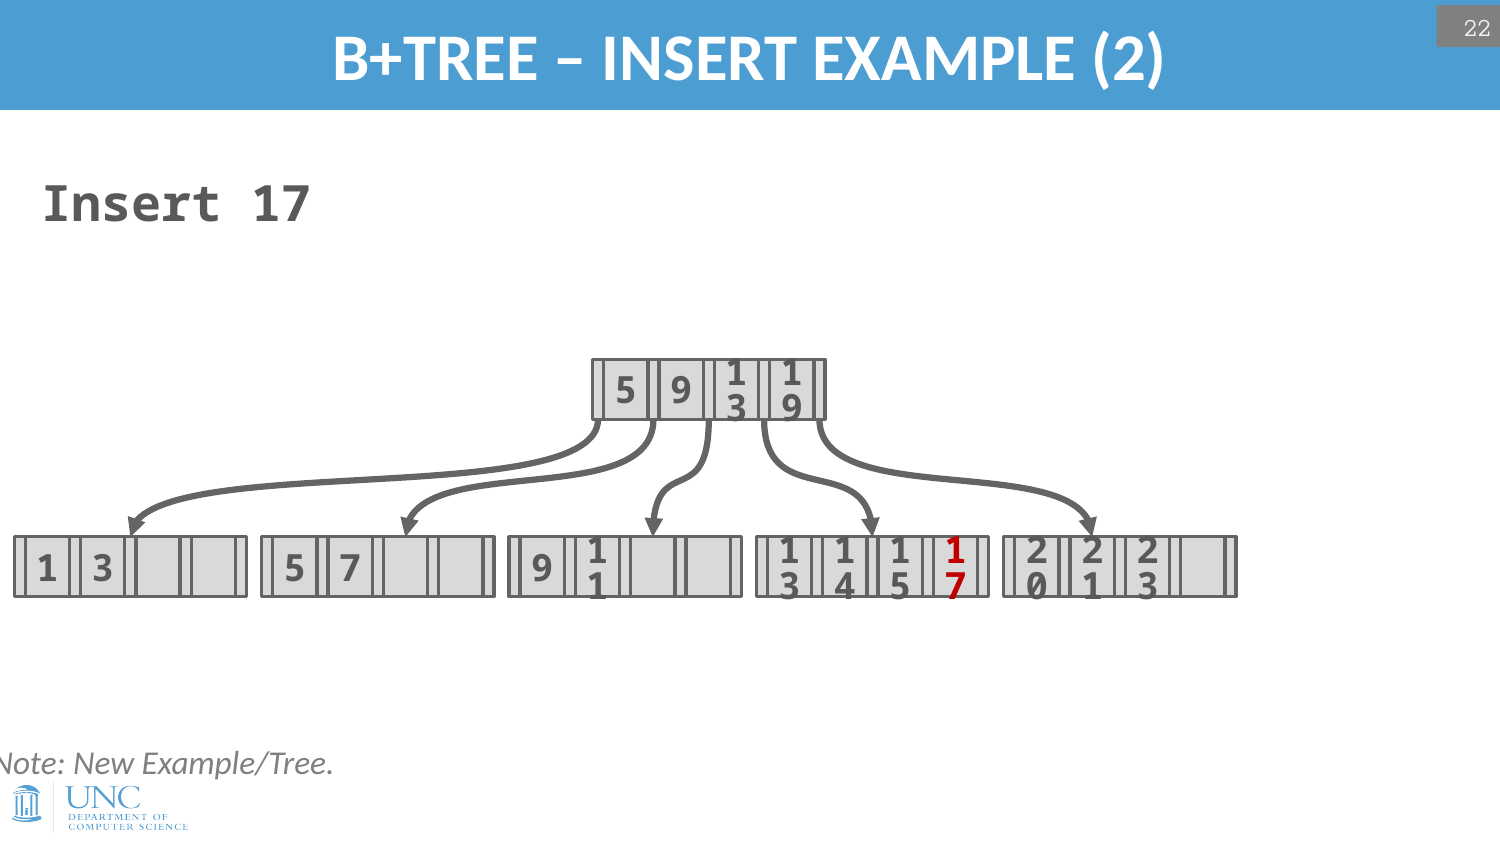

# B+TREE – INSERT EXAMPLE (2)
22
Insert 17

5

9

13

19

1

3

5

7

9

11

13

14

15

17

20

21

23

Note: New Example/Tree.